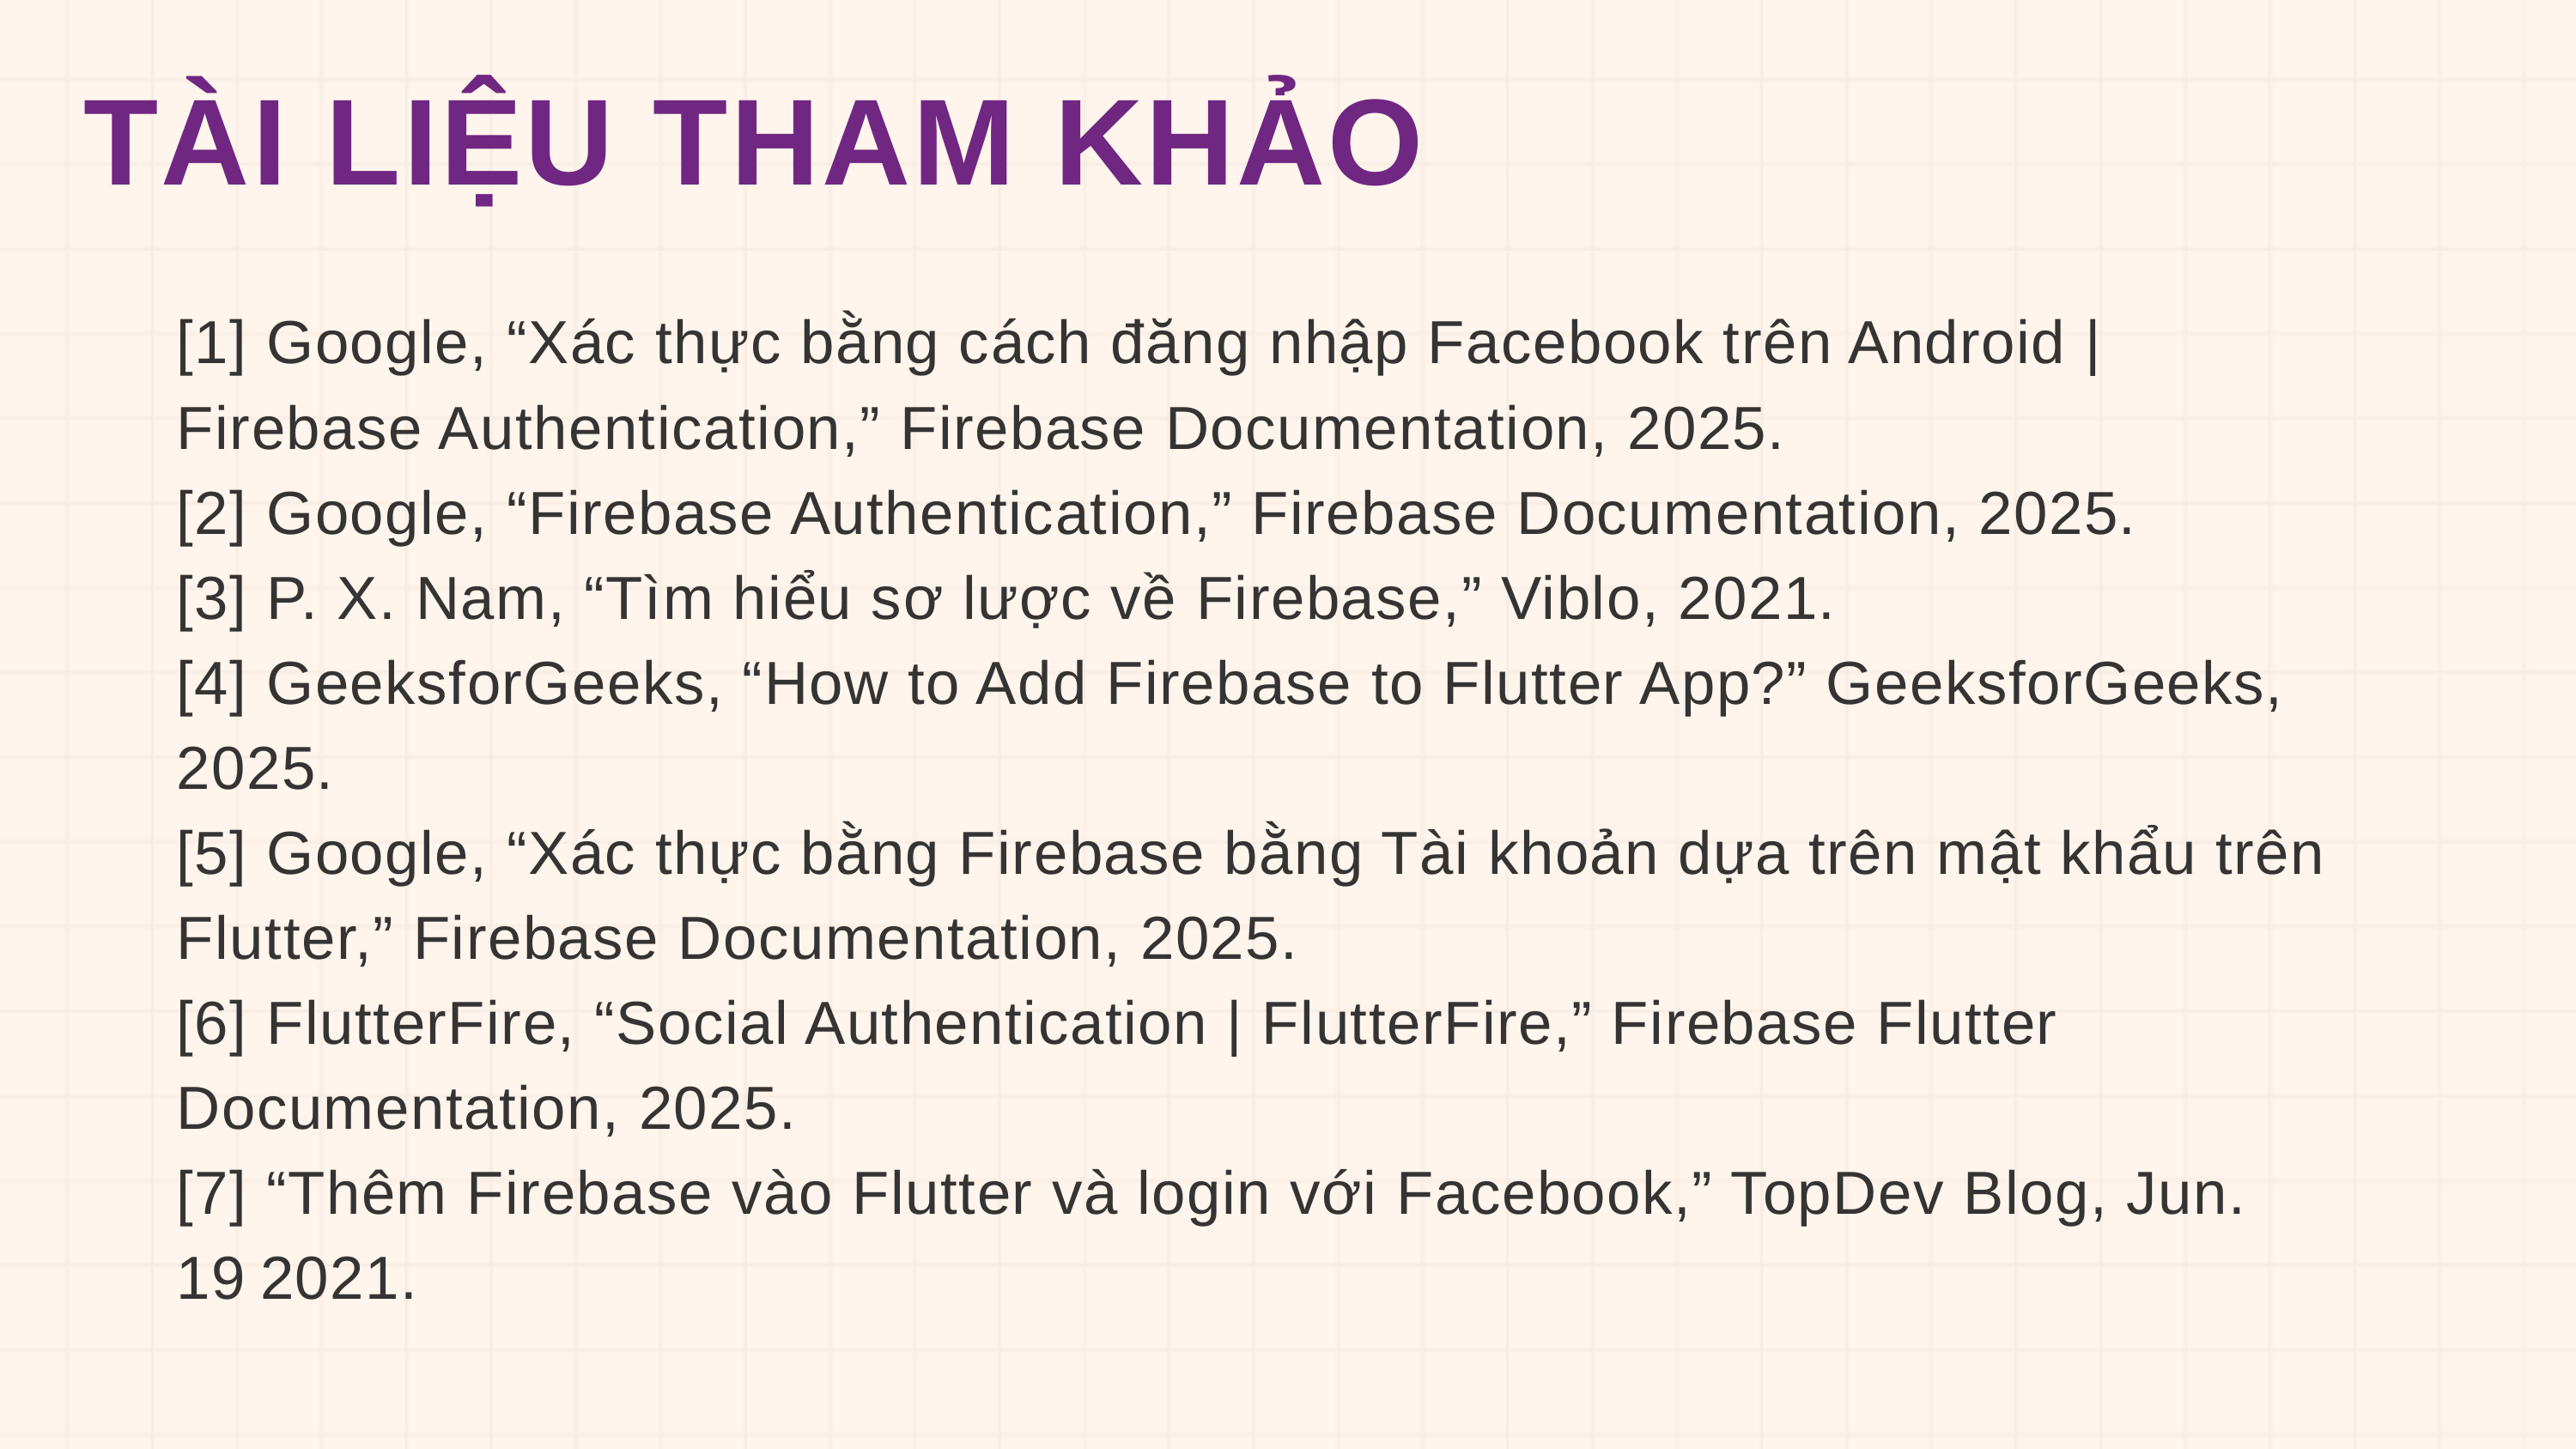

TÀI LIỆU THAM KHẢO
[1] Google, “Xác thực bằng cách đăng nhập Facebook trên Android | Firebase Authentication,” Firebase Documentation, 2025.
[2] Google, “Firebase Authentication,” Firebase Documentation, 2025.
[3] P. X. Nam, “Tìm hiểu sơ lược về Firebase,” Viblo, 2021.
[4] GeeksforGeeks, “How to Add Firebase to Flutter App?” GeeksforGeeks, 2025.
[5] Google, “Xác thực bằng Firebase bằng Tài khoản dựa trên mật khẩu trên Flutter,” Firebase Documentation, 2025.
[6] FlutterFire, “Social Authentication | FlutterFire,” Firebase Flutter Documentation, 2025.
[7] “Thêm Firebase vào Flutter và login với Facebook,” TopDev Blog, Jun. 19 2021.